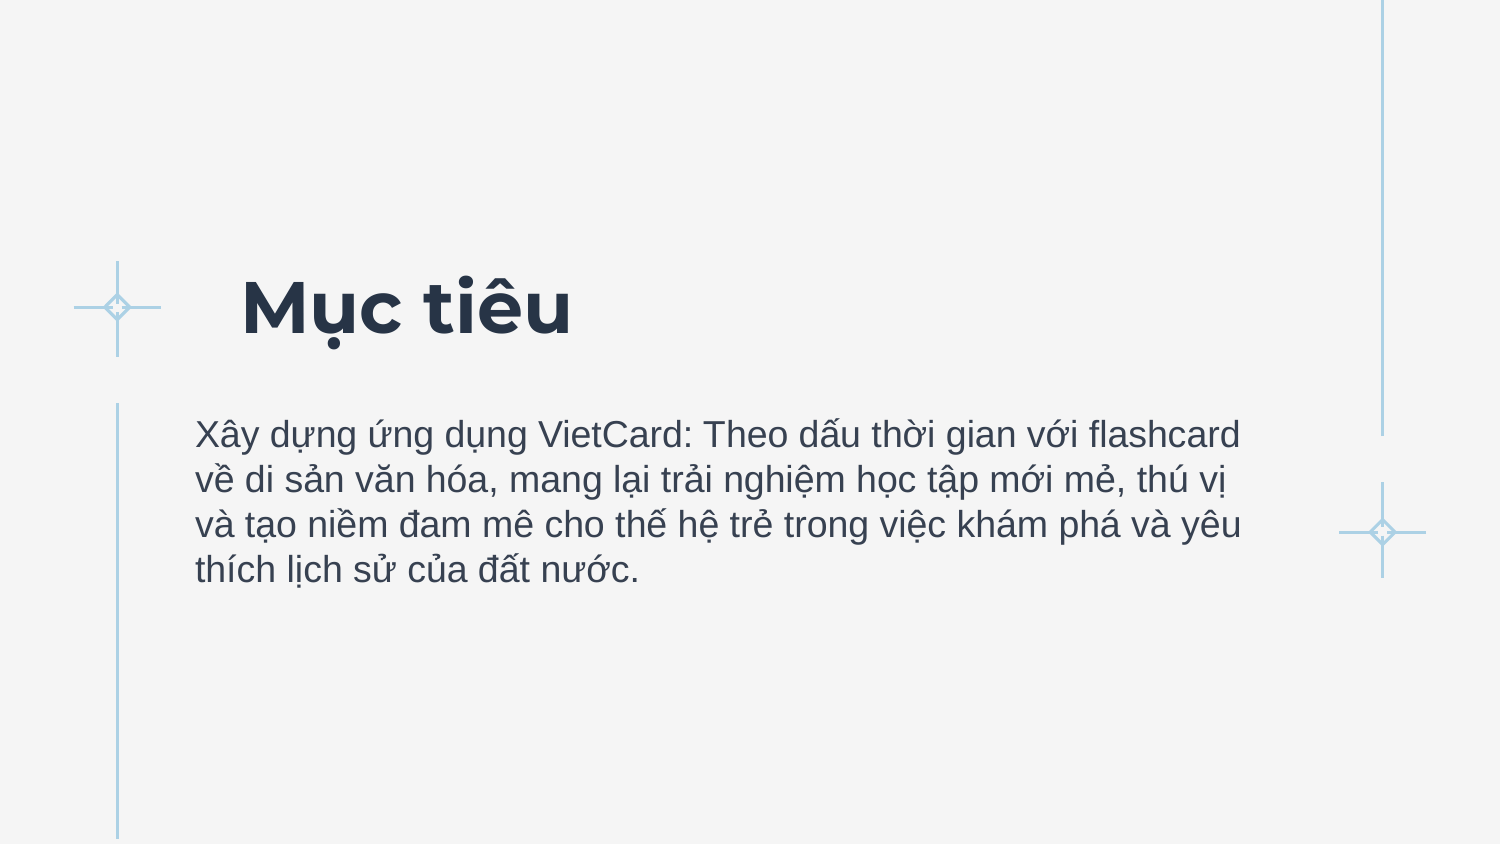

Mục tiêu
Xây dựng ứng dụng VietCard: Theo dấu thời gian với flashcard về di sản văn hóa, mang lại trải nghiệm học tập mới mẻ, thú vị và tạo niềm đam mê cho thế hệ trẻ trong việc khám phá và yêu thích lịch sử của đất nước.